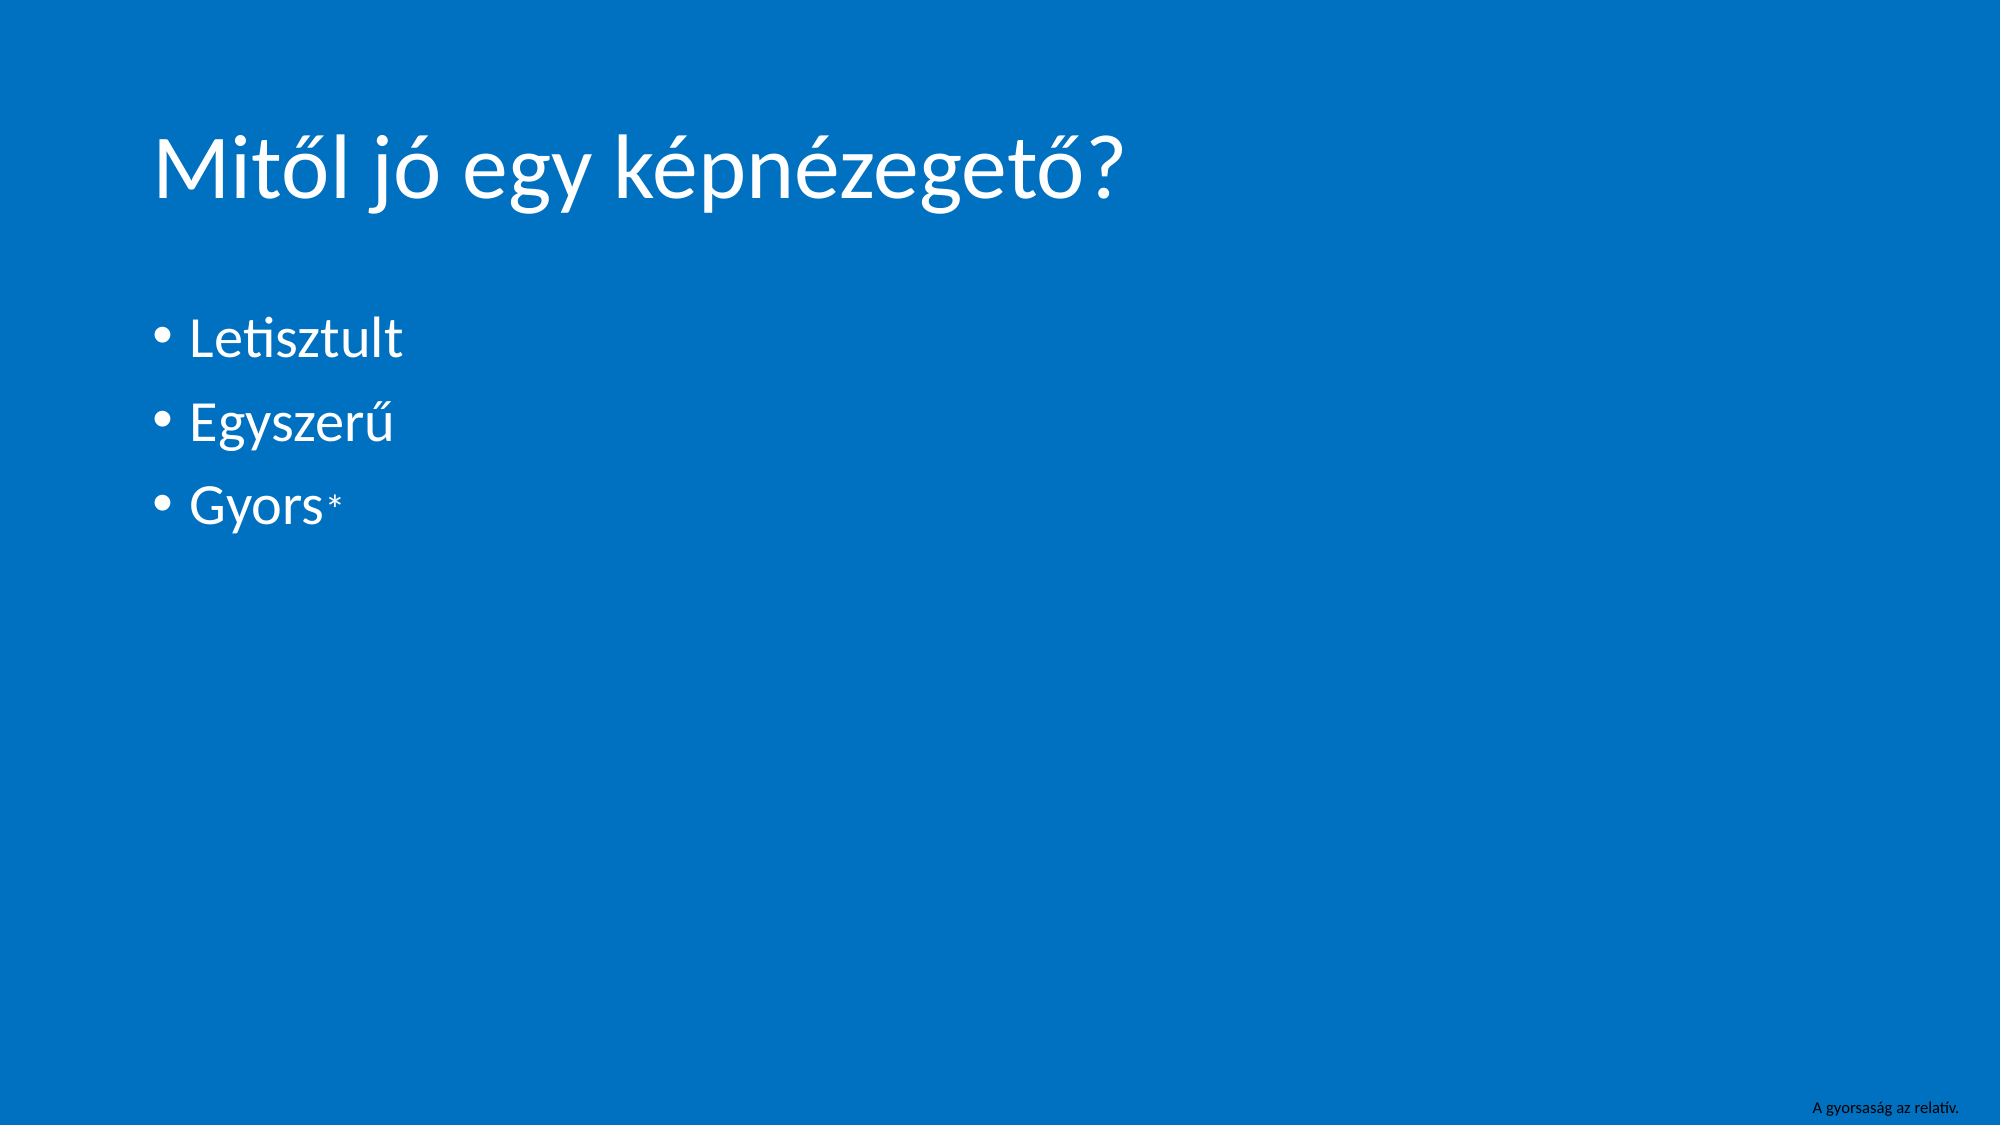

# Mitől jó egy képnézegető?
Letisztult
Egyszerű
Gyors*

A gyorsaság az relatív.